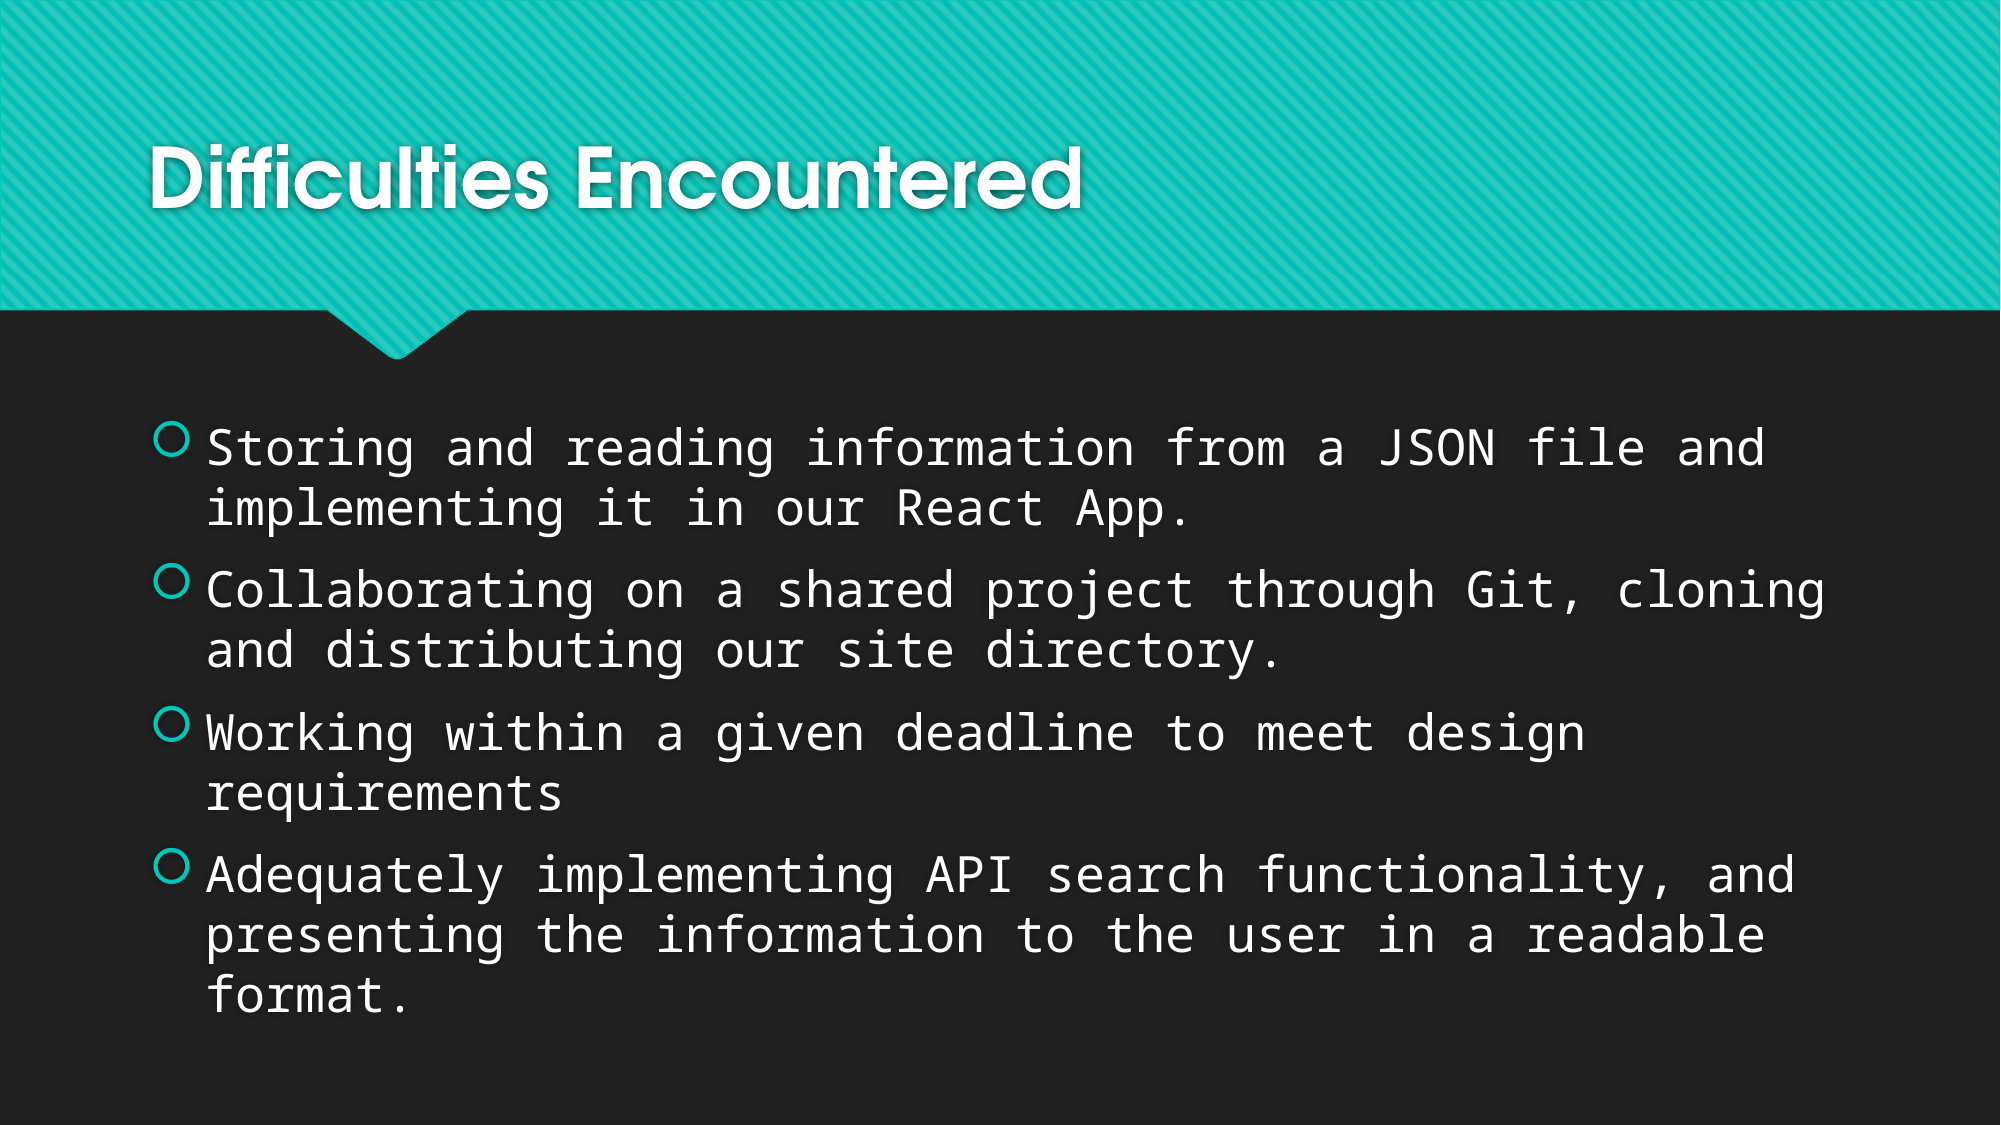

# Difficulties Encountered
Storing and reading information from a JSON file and implementing it in our React App.
Collaborating on a shared project through Git, cloning and distributing our site directory.
Working within a given deadline to meet design requirements
Adequately implementing API search functionality, and presenting the information to the user in a readable format.